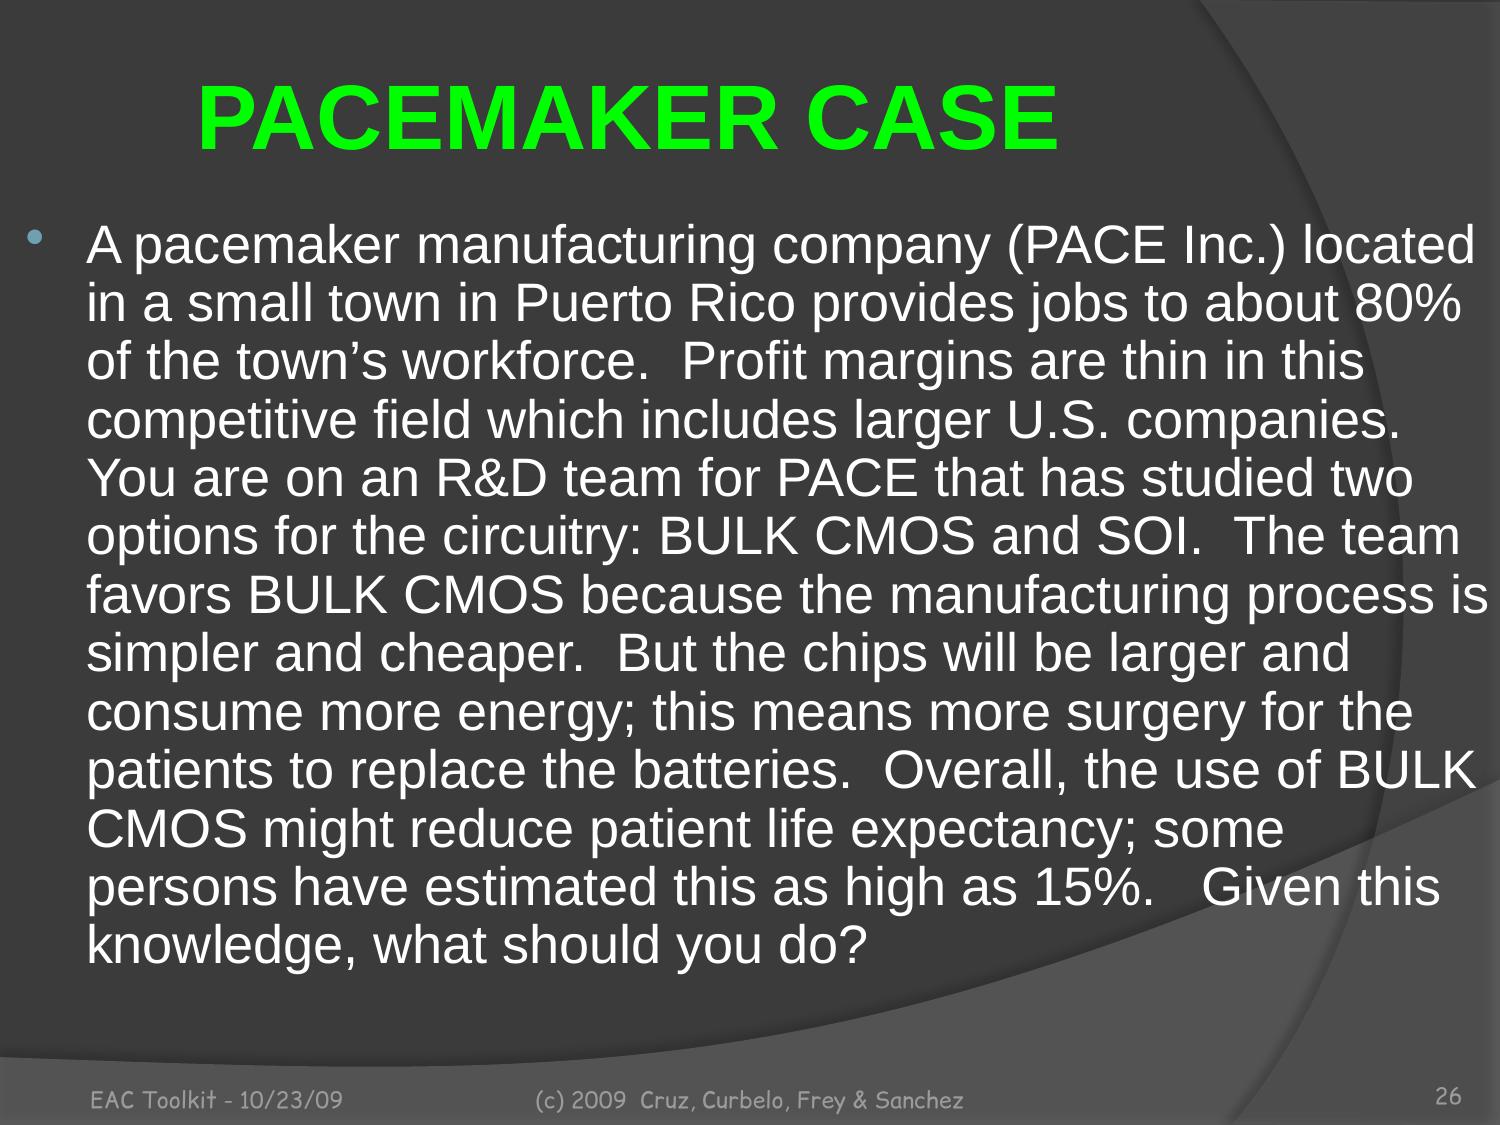

# Pacemaker Case
A pacemaker manufacturing company (PACE Inc.) located in a small town in Puerto Rico provides jobs to about 80% of the town’s workforce.  Profit margins are thin in this competitive field which includes larger U.S. companies.  You are on an R&D team for PACE that has studied two options for the circuitry: BULK CMOS and SOI.  The team favors BULK CMOS because the manufacturing process is simpler and cheaper.  But the chips will be larger and consume more energy; this means more surgery for the patients to replace the batteries.  Overall, the use of BULK CMOS might reduce patient life expectancy; some persons have estimated this as high as 15%.   Given this knowledge, what should you do?
EAC Toolkit - 10/23/09
(c) 2009  Cruz, Curbelo, Frey & Sanchez
26